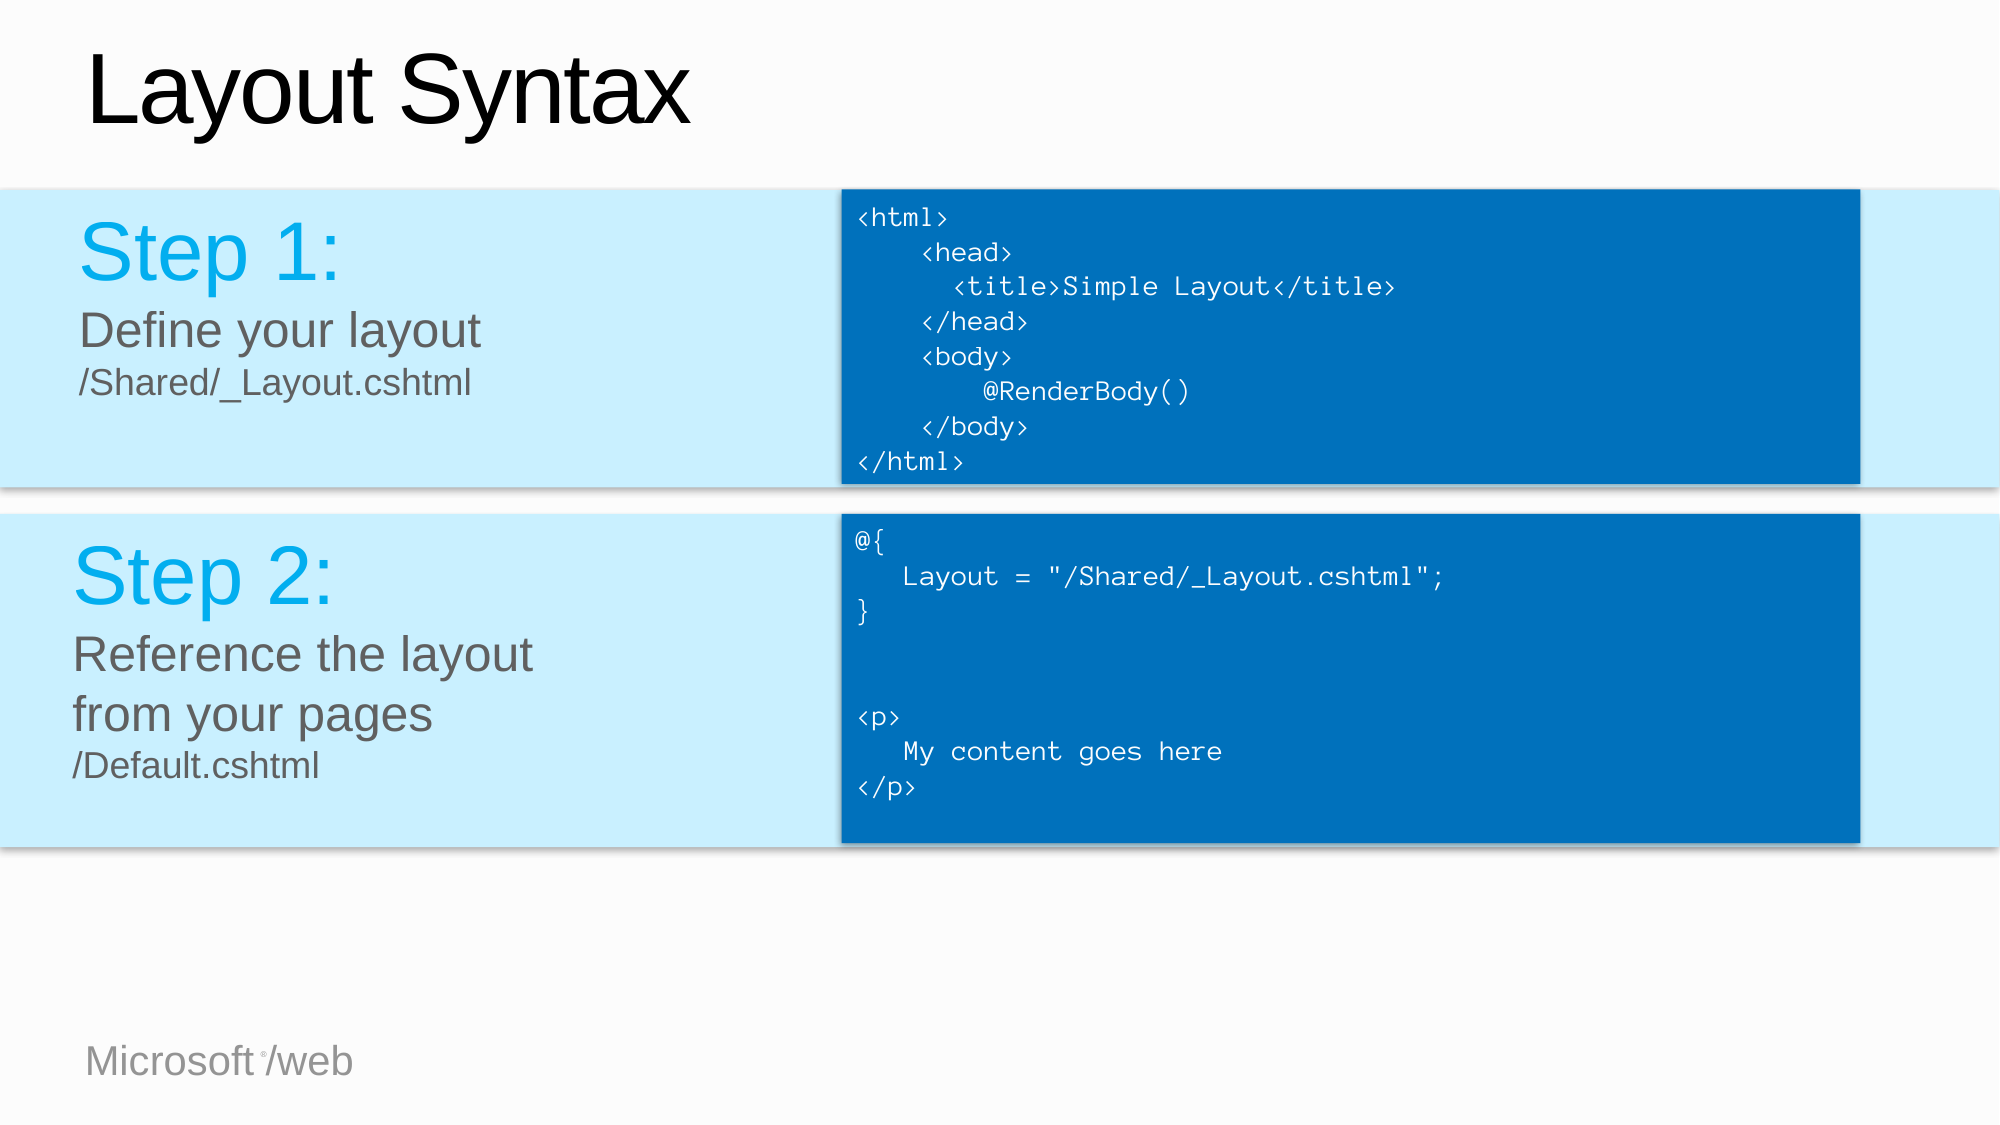

# Layout Syntax
<html>
    <head>
      <title>Simple Layout</title>
    </head>
    <body>
        @RenderBody()
    </body>
</html>

Step 1:
Define your layout
/Shared/_Layout.cshtml

Step 2:
Reference the layout
from your pages
/Default.cshtml
@{
   Layout = "/Shared/_Layout.cshtml";
}

<p>
   My content goes here
</p>